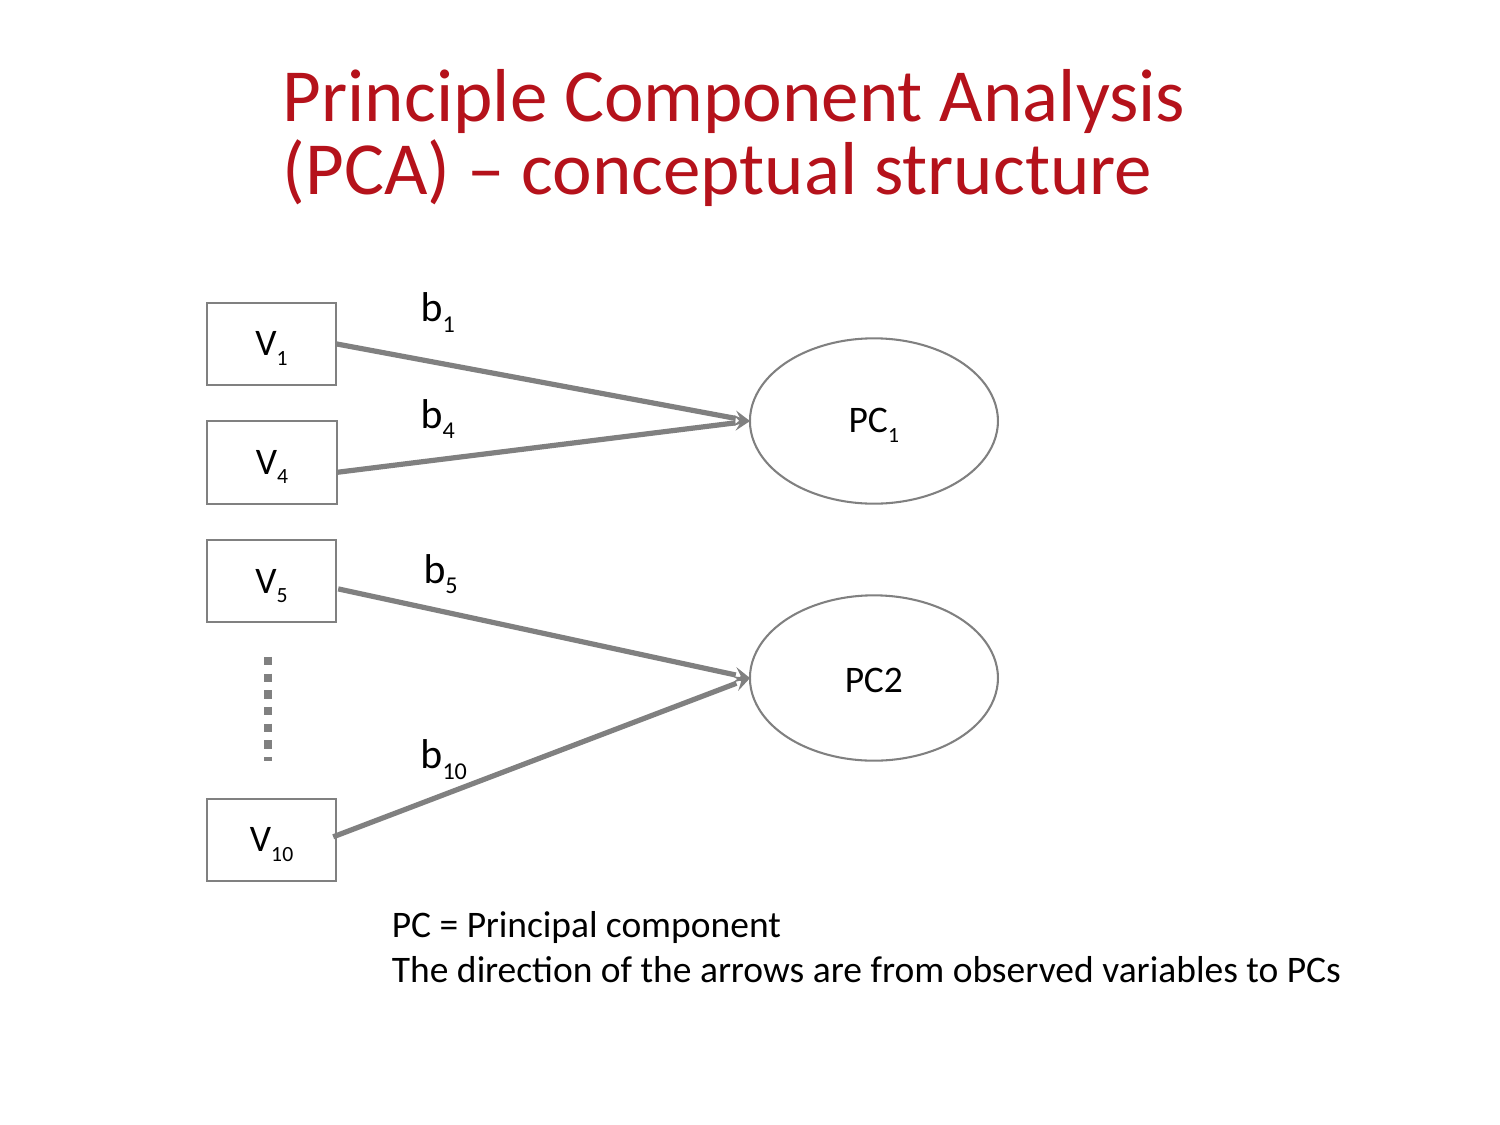

# Principle Component Analysis (PCA) – conceptual structure
b1
V1
PC1
V4
V5
PC2
V10
b4
b5
b10
PC = Principal component
The direction of the arrows are from observed variables to PCs